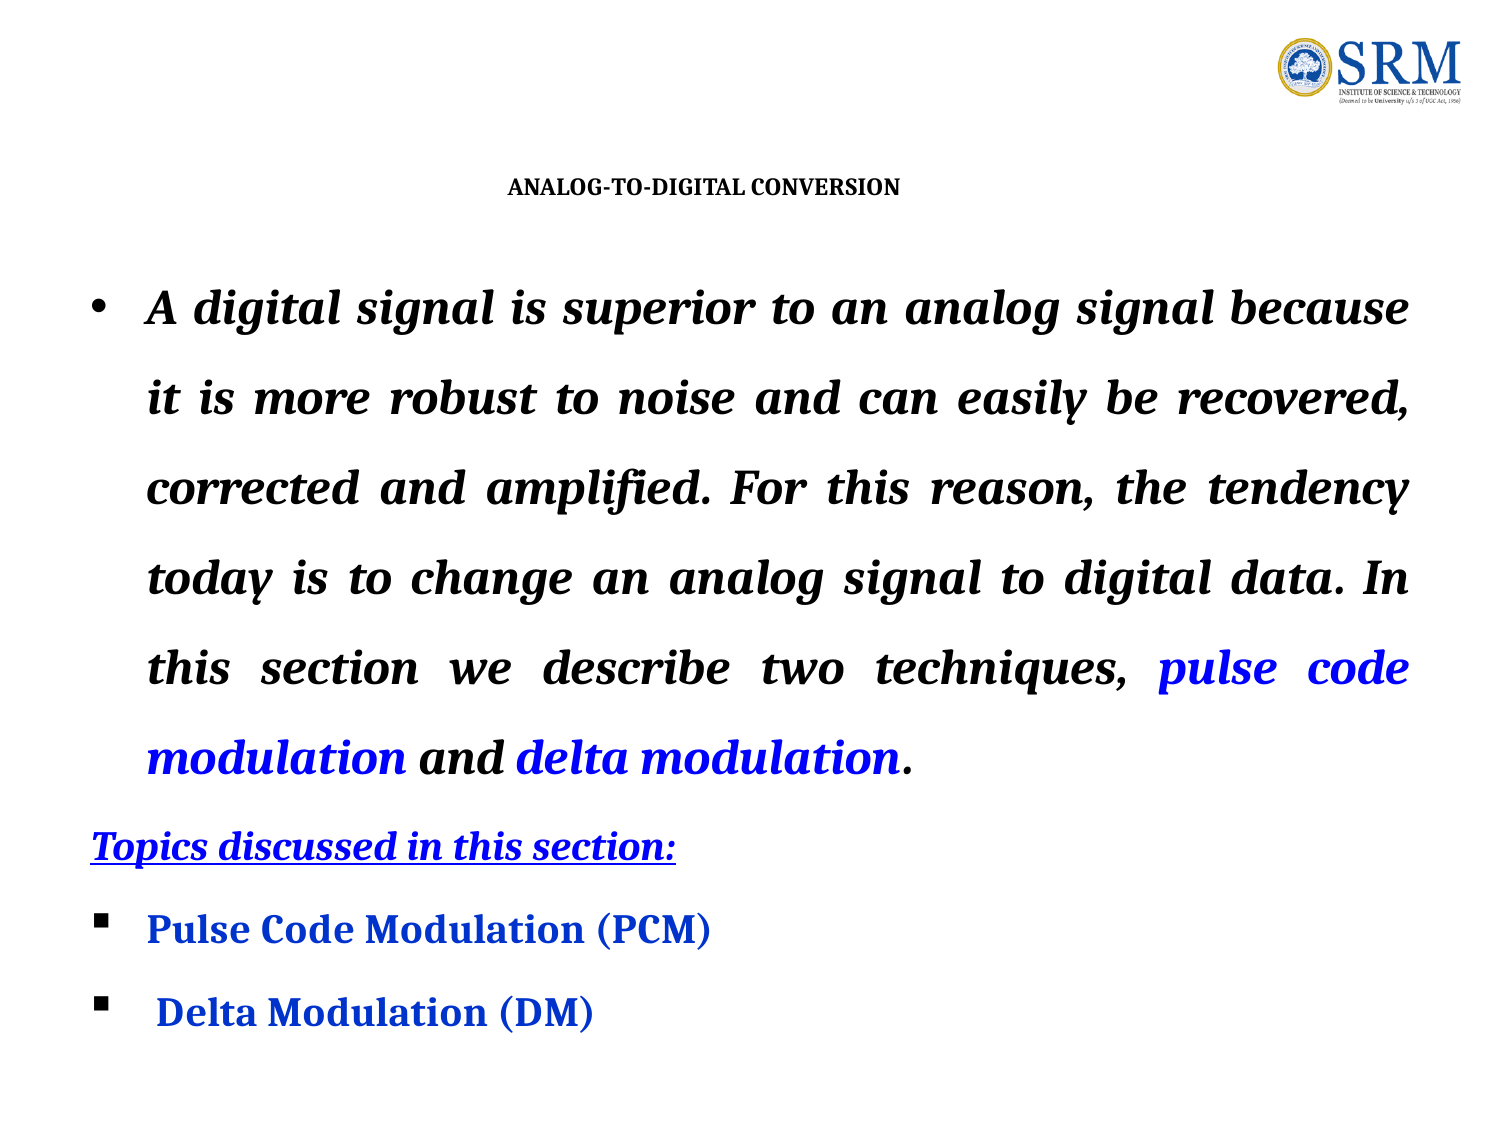

# ANALOG-TO-DIGITAL CONVERSION
A digital signal is superior to an analog signal because it is more robust to noise and can easily be recovered, corrected and amplified. For this reason, the tendency today is to change an analog signal to digital data. In this section we describe two techniques, pulse code modulation and delta modulation.
Topics discussed in this section:
Pulse Code Modulation (PCM)
 Delta Modulation (DM)